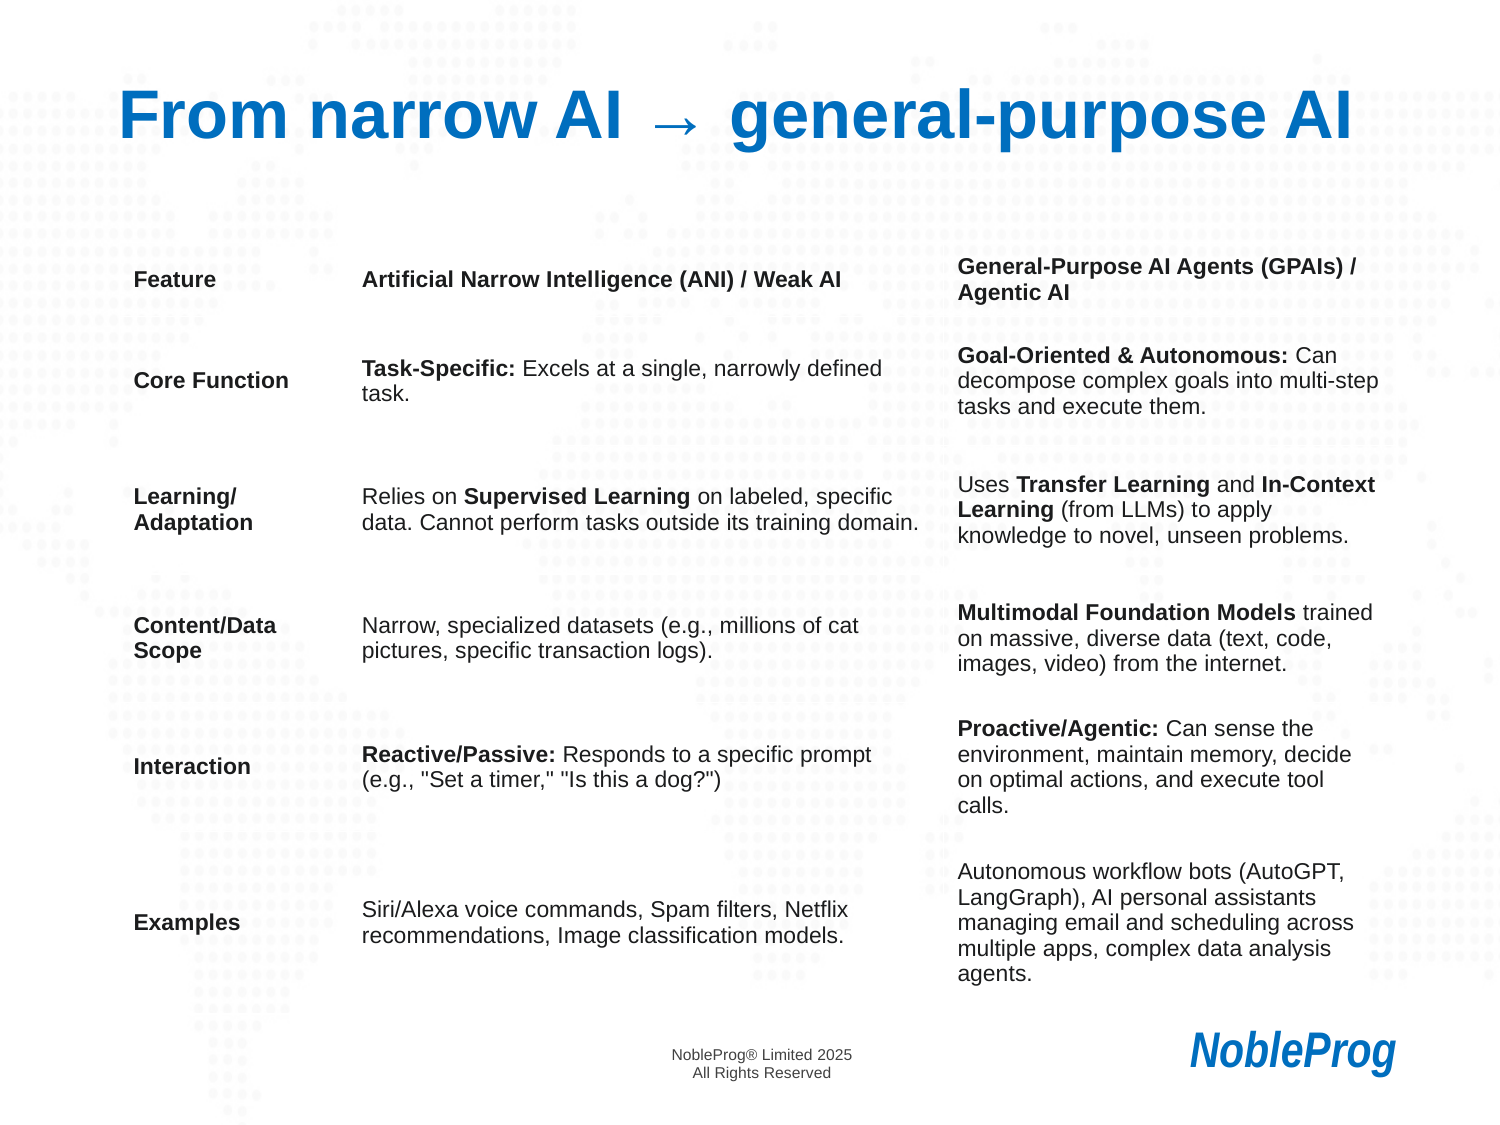

# From narrow AI → general-purpose AI
| Feature | Artificial Narrow Intelligence (ANI) / Weak AI | General-Purpose AI Agents (GPAIs) / Agentic AI |
| --- | --- | --- |
| Core Function | Task-Specific: Excels at a single, narrowly defined task. | Goal-Oriented & Autonomous: Can decompose complex goals into multi-step tasks and execute them. |
| Learning/Adaptation | Relies on Supervised Learning on labeled, specific data. Cannot perform tasks outside its training domain. | Uses Transfer Learning and In-Context Learning (from LLMs) to apply knowledge to novel, unseen problems. |
| Content/Data Scope | Narrow, specialized datasets (e.g., millions of cat pictures, specific transaction logs). | Multimodal Foundation Models trained on massive, diverse data (text, code, images, video) from the internet. |
| Interaction | Reactive/Passive: Responds to a specific prompt (e.g., "Set a timer," "Is this a dog?") | Proactive/Agentic: Can sense the environment, maintain memory, decide on optimal actions, and execute tool calls. |
| Examples | Siri/Alexa voice commands, Spam filters, Netflix recommendations, Image classification models. | Autonomous workflow bots (AutoGPT, LangGraph), AI personal assistants managing email and scheduling across multiple apps, complex data analysis agents. |